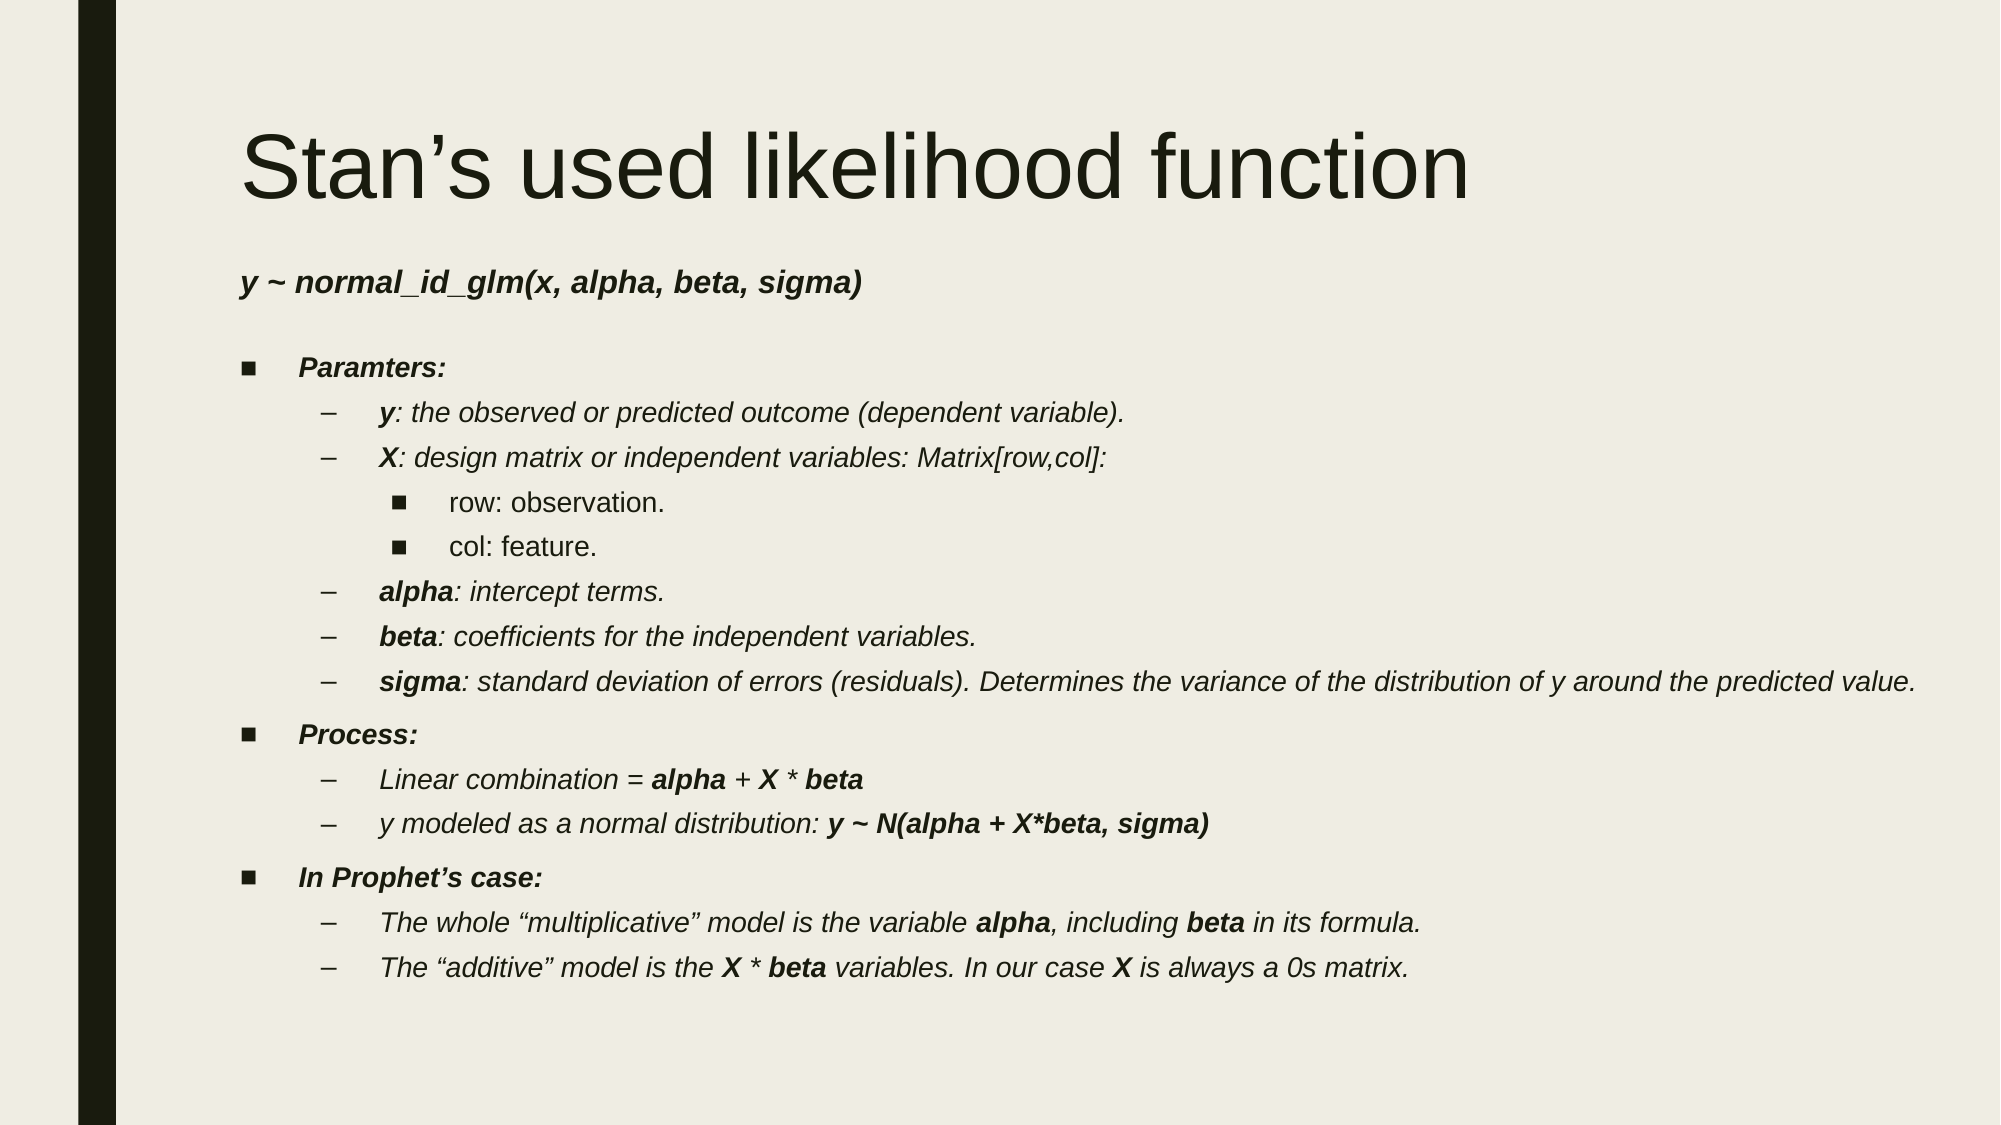

# Stan’s used likelihood function
y ~ normal_id_glm(x, alpha, beta, sigma)
Paramters:
y: the observed or predicted outcome (dependent variable).
X: design matrix or independent variables: Matrix[row,col]:
row: observation.
col: feature.
alpha: intercept terms.
beta: coefficients for the independent variables.
sigma: standard deviation of errors (residuals). Determines the variance of the distribution of y around the predicted value.
Process:
Linear combination = alpha + X * beta
y modeled as a normal distribution: y ~ N(alpha + X*beta, sigma)
In Prophet’s case:
The whole “multiplicative” model is the variable alpha, including beta in its formula.
The “additive” model is the X * beta variables. In our case X is always a 0s matrix.